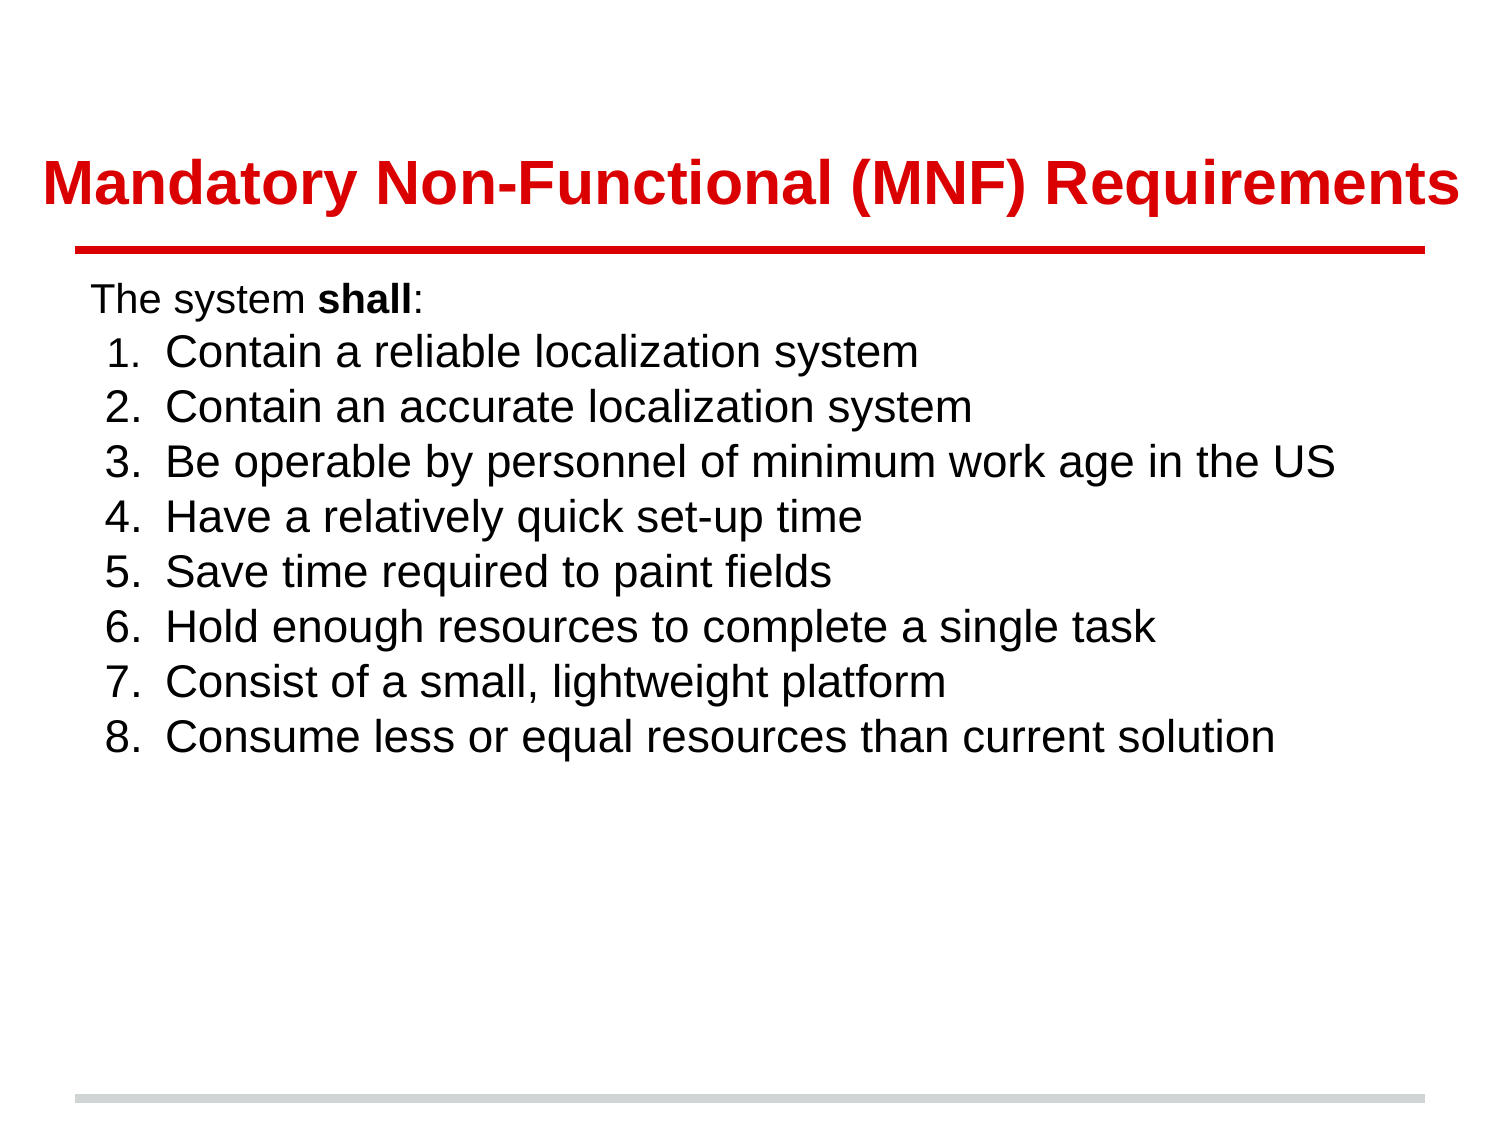

# Mandatory Non-Functional (MNF) Requirements
The system shall:
Contain a reliable localization system
Contain an accurate localization system
Be operable by personnel of minimum work age in the US
Have a relatively quick set-up time
Save time required to paint fields
Hold enough resources to complete a single task
Consist of a small, lightweight platform
Consume less or equal resources than current solution